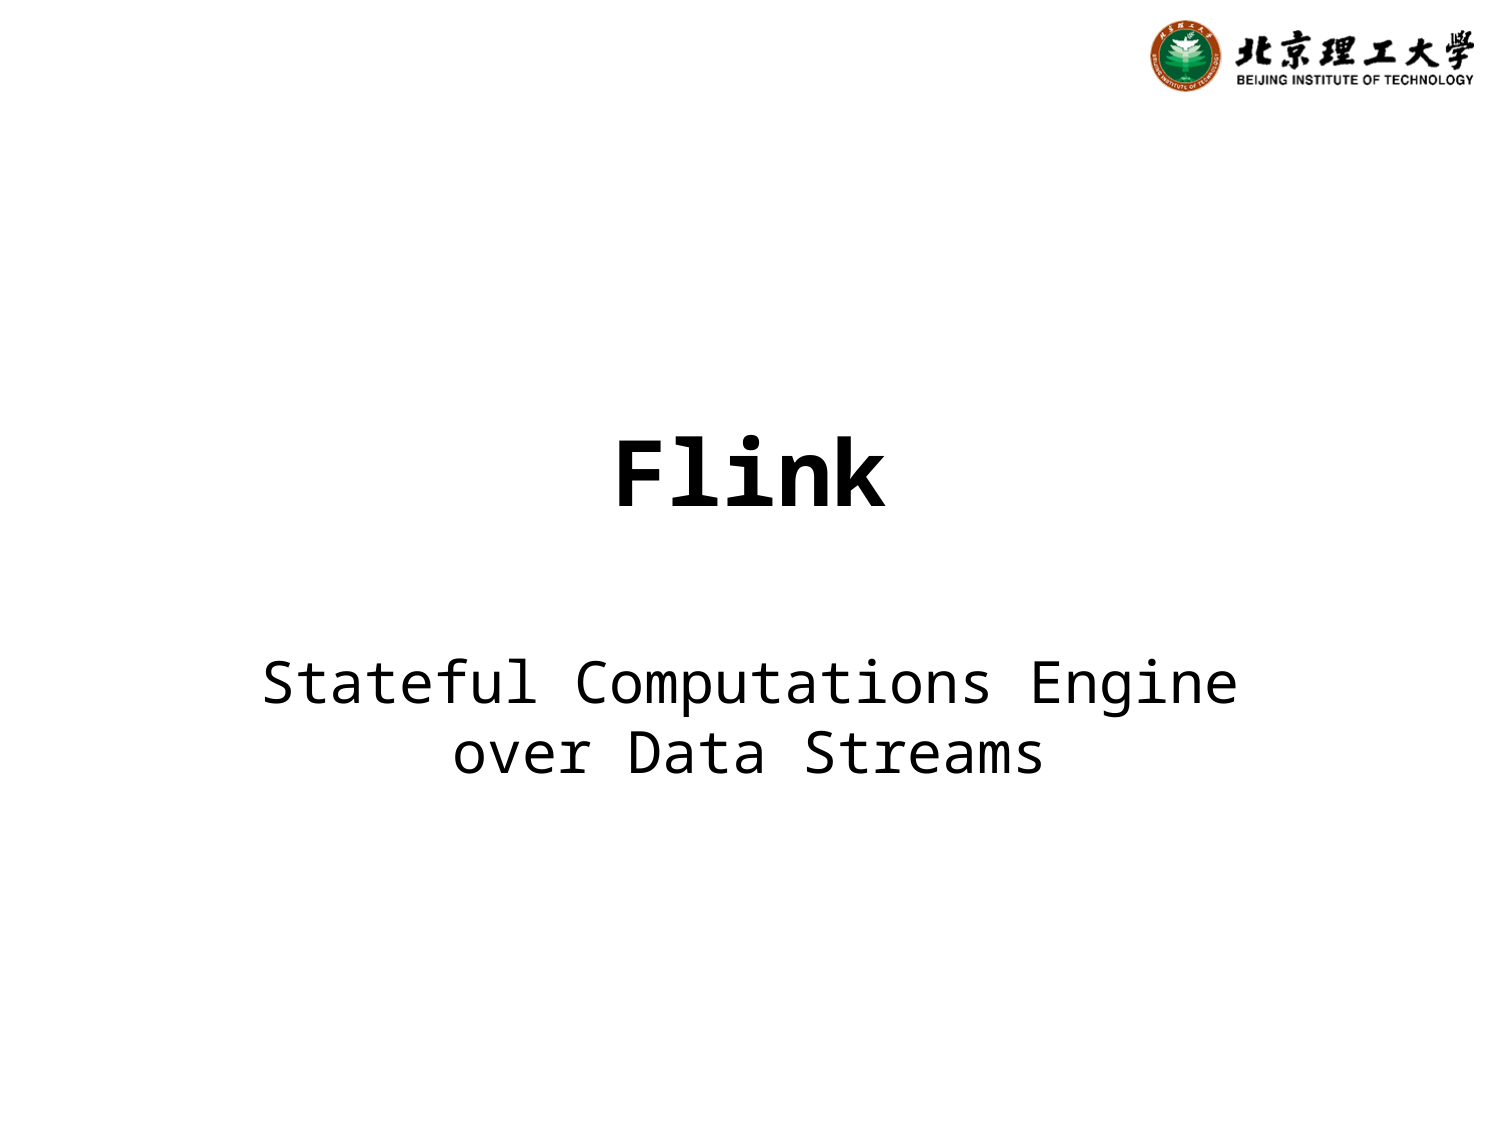

# Flink
Stateful Computations Engine over Data Streams